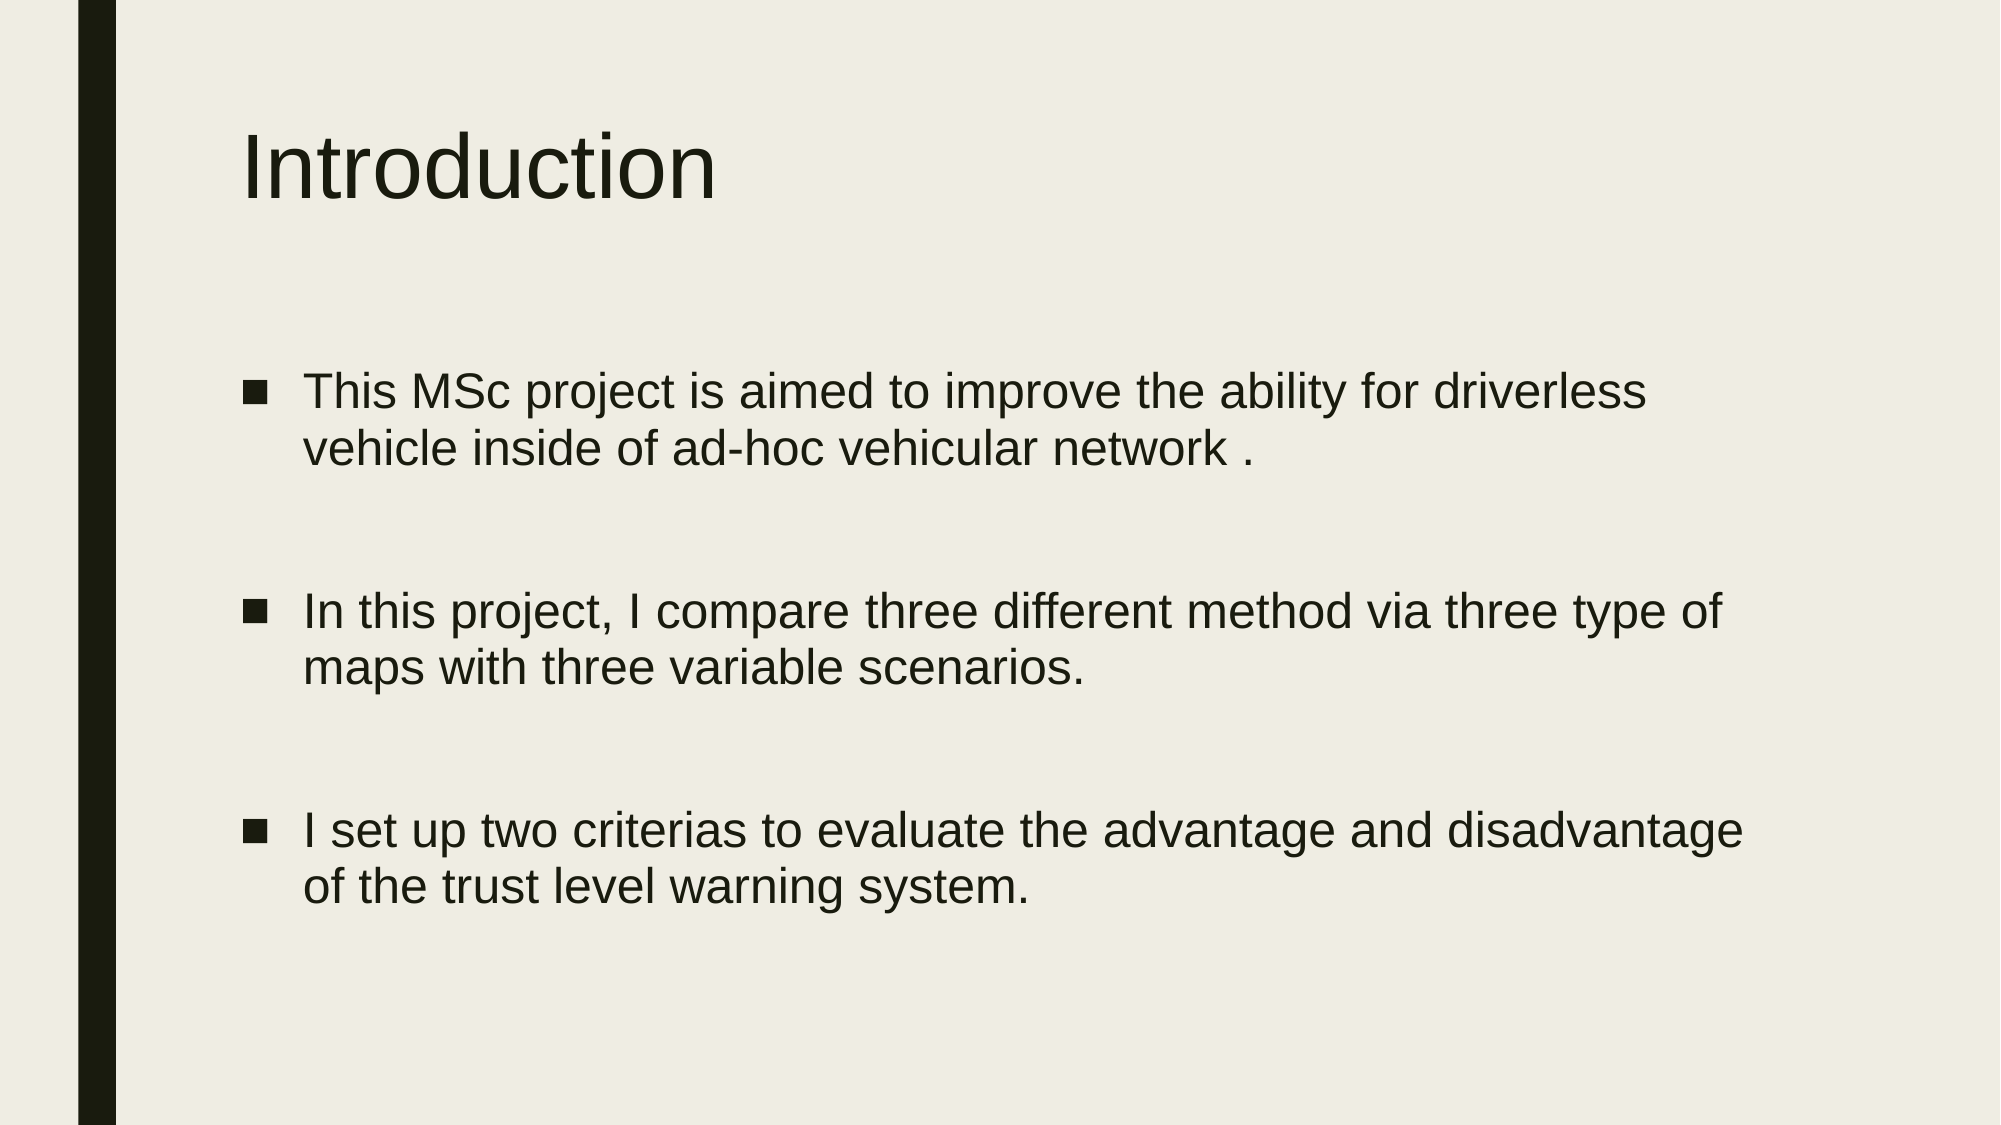

# Introduction
This MSc project is aimed to improve the ability for driverless vehicle inside of ad-hoc vehicular network .

In this project, I compare three different method via three type of maps with three variable scenarios.

I set up two criterias to evaluate the advantage and disadvantage of the trust level warning system.